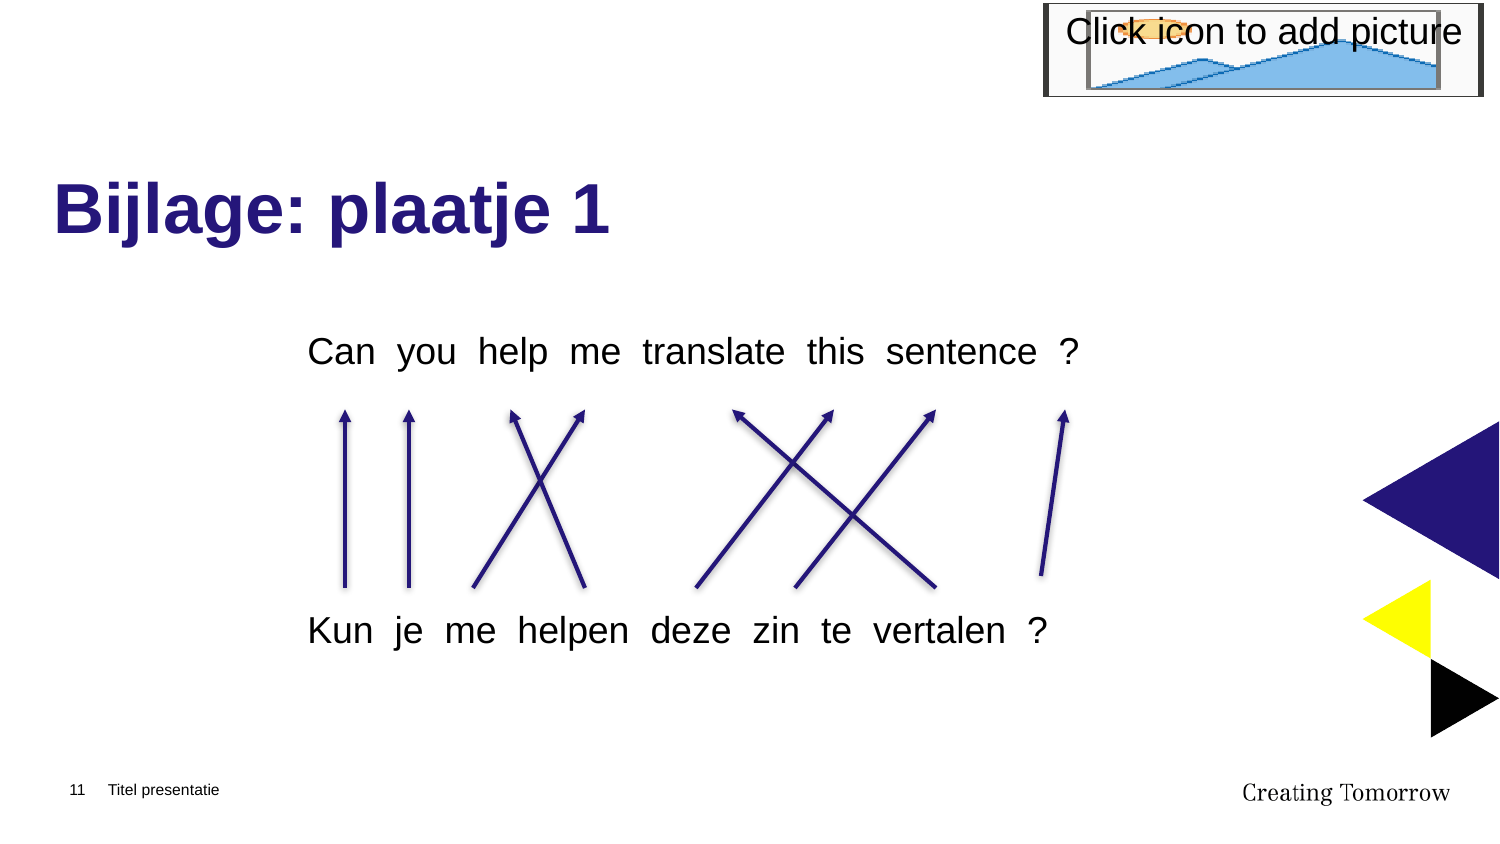

# Bijlage: plaatje 1
Can  you  help  me  translate  this  sentence  ?
Kun  je  me  helpen  deze  zin  te  vertalen  ?
11
Titel presentatie